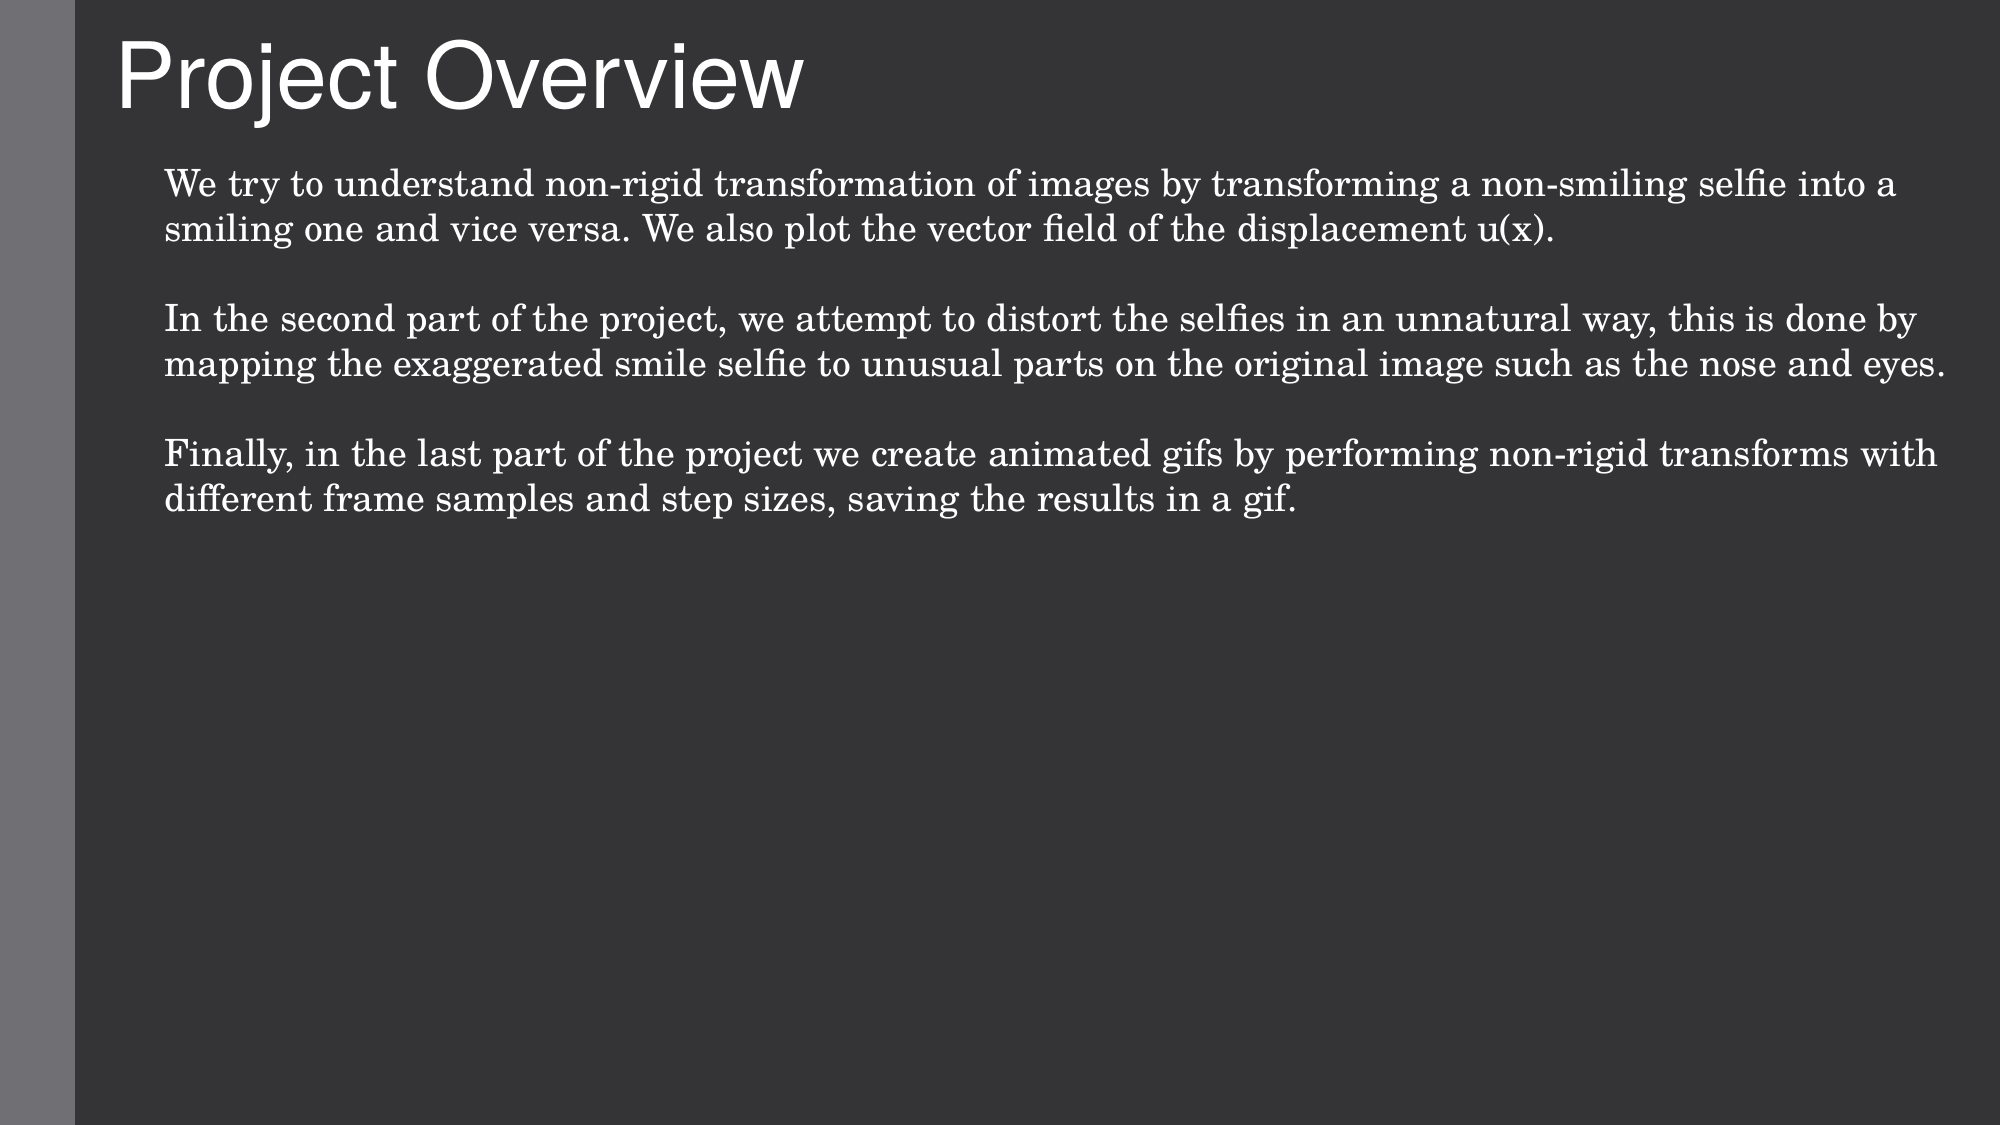

Project Overview
We try to understand non-rigid transformation of images by transforming a non-smiling selfie into a smiling one and vice versa. We also plot the vector field of the displacement u(x).

In the second part of the project, we attempt to distort the selfies in an unnatural way, this is done by mapping the exaggerated smile selfie to unusual parts on the original image such as the nose and eyes.

Finally, in the last part of the project we create animated gifs by performing non-rigid transforms with different frame samples and step sizes, saving the results in a gif.